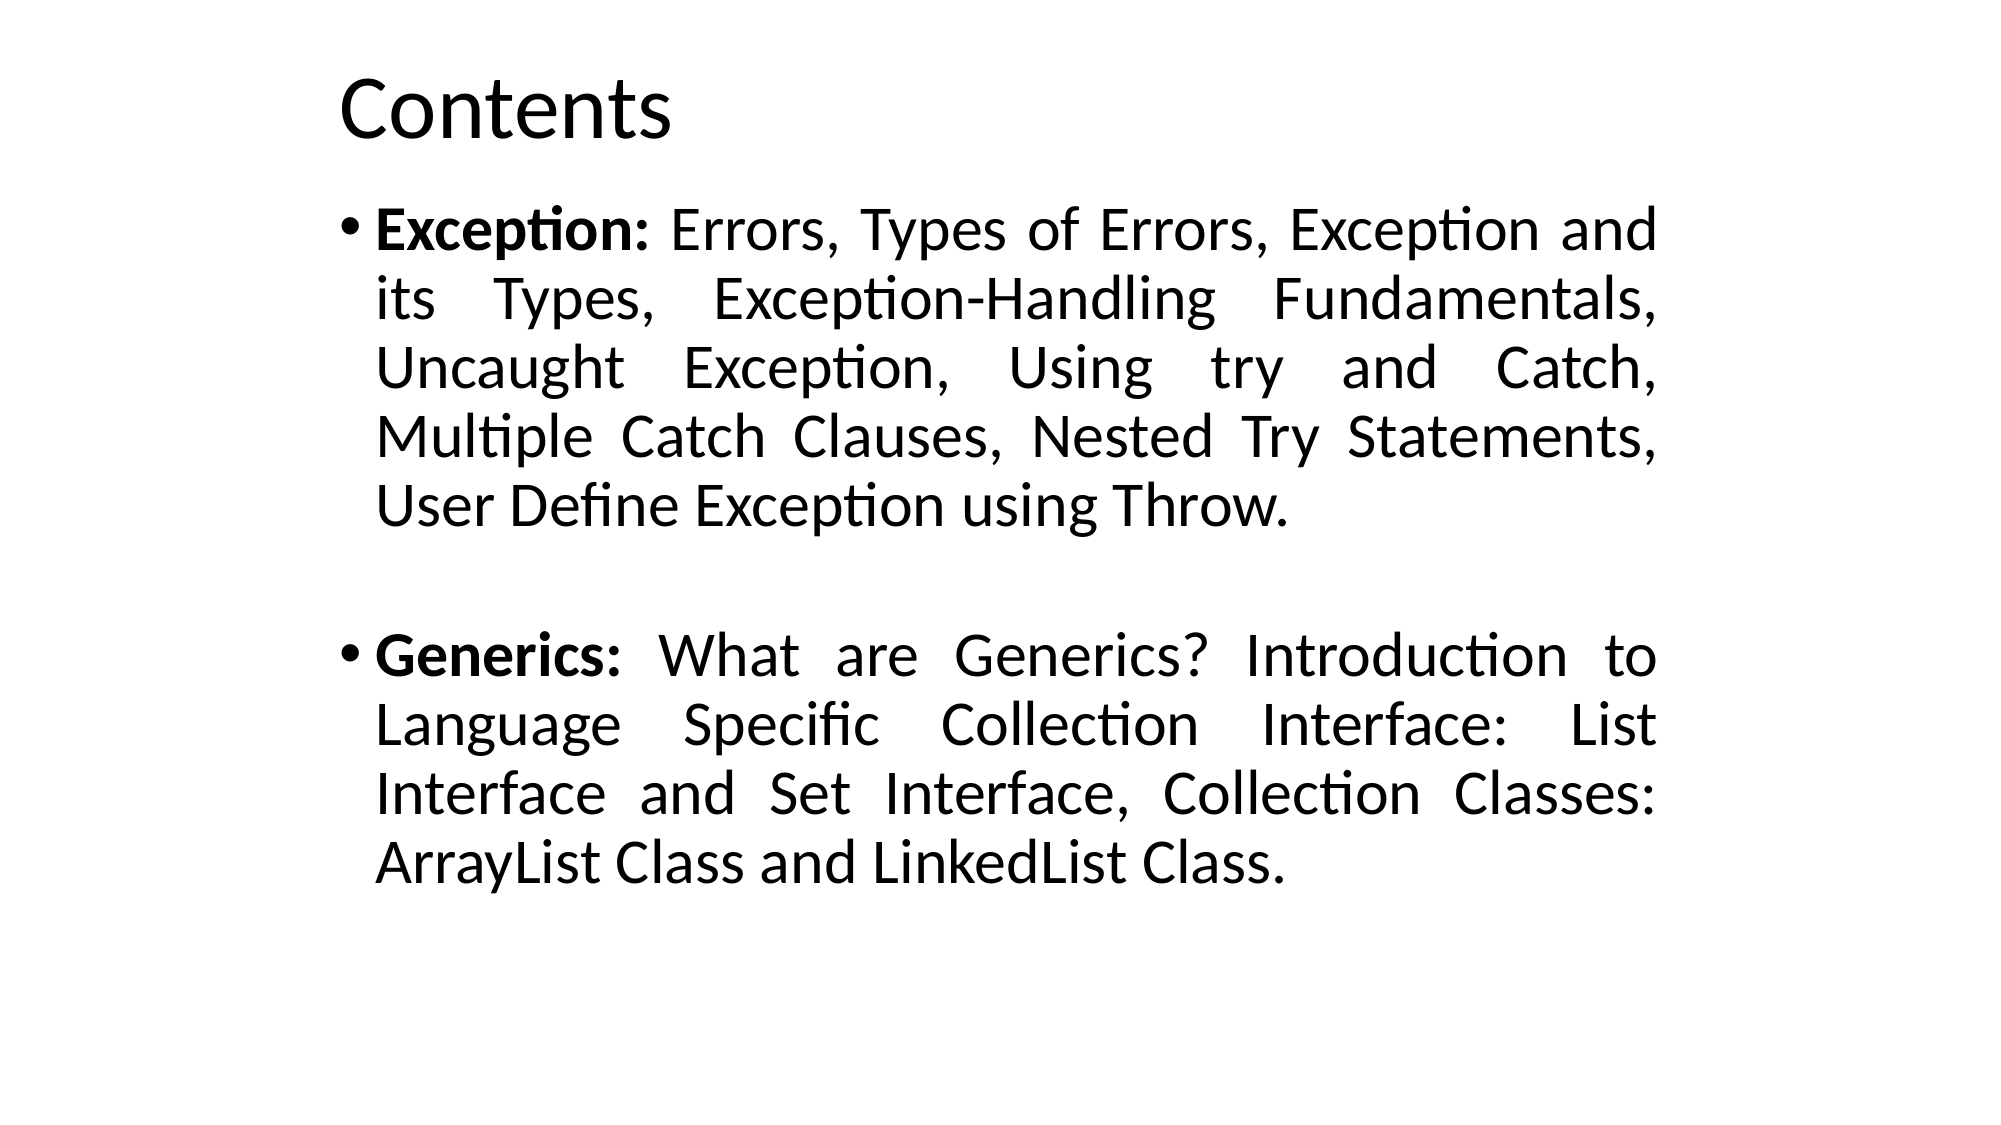

# Contents
Exception: Errors, Types of Errors, Exception and its Types, Exception-Handling Fundamentals, Uncaught Exception, Using try and Catch, Multiple Catch Clauses, Nested Try Statements, User Define Exception using Throw.

Generics: What are Generics? Introduction to Language Specific Collection Interface: List Interface and Set Interface, Collection Classes: ArrayList Class and LinkedList Class.